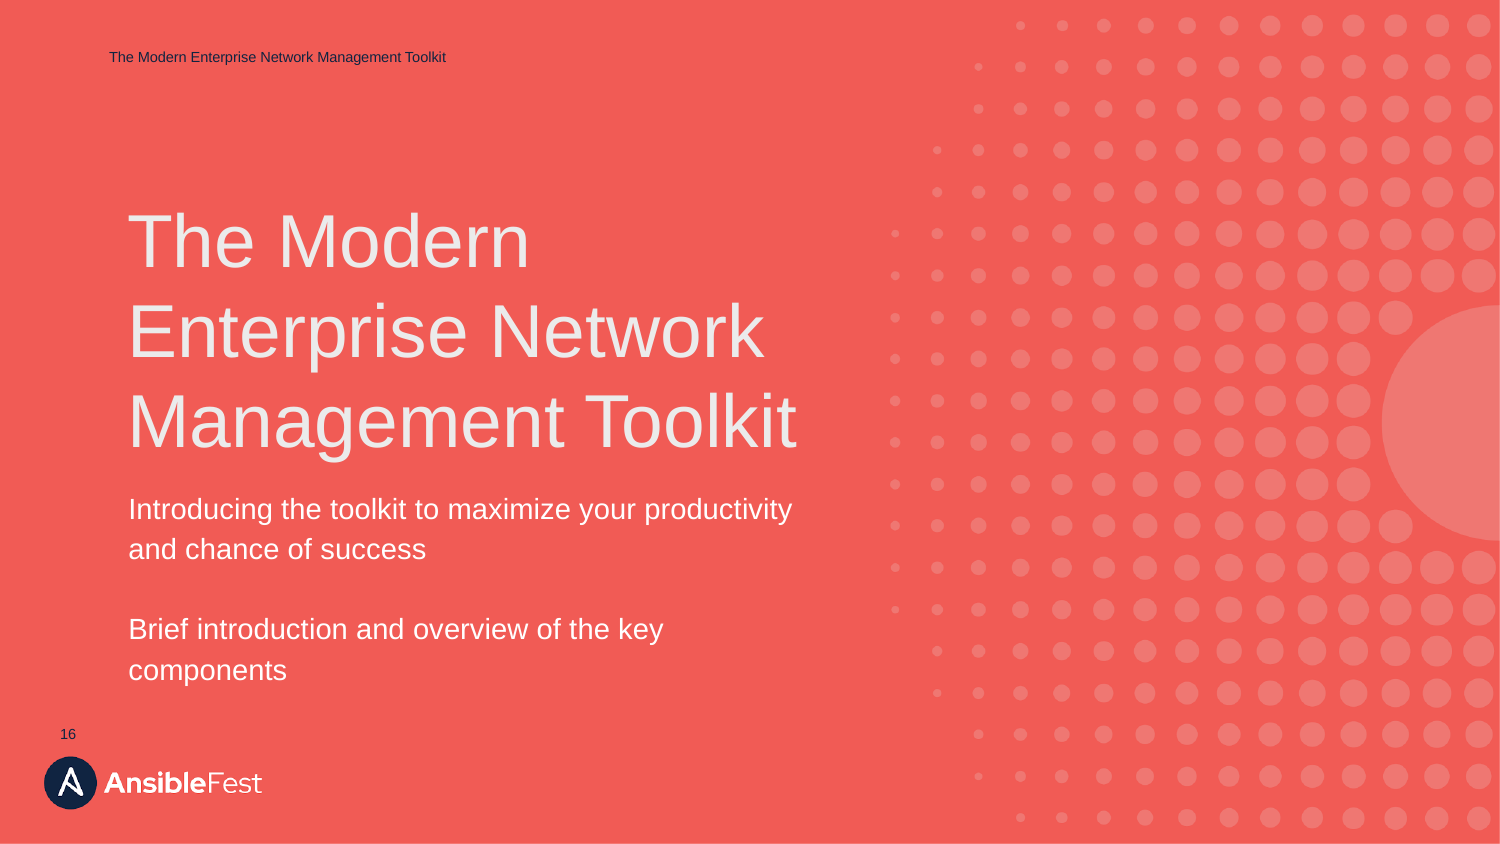

The Modern Enterprise Network Management Toolkit
The Modern Enterprise Network Management Toolkit
Introducing the toolkit to maximize your productivity and chance of success

Brief introduction and overview of the key components
16